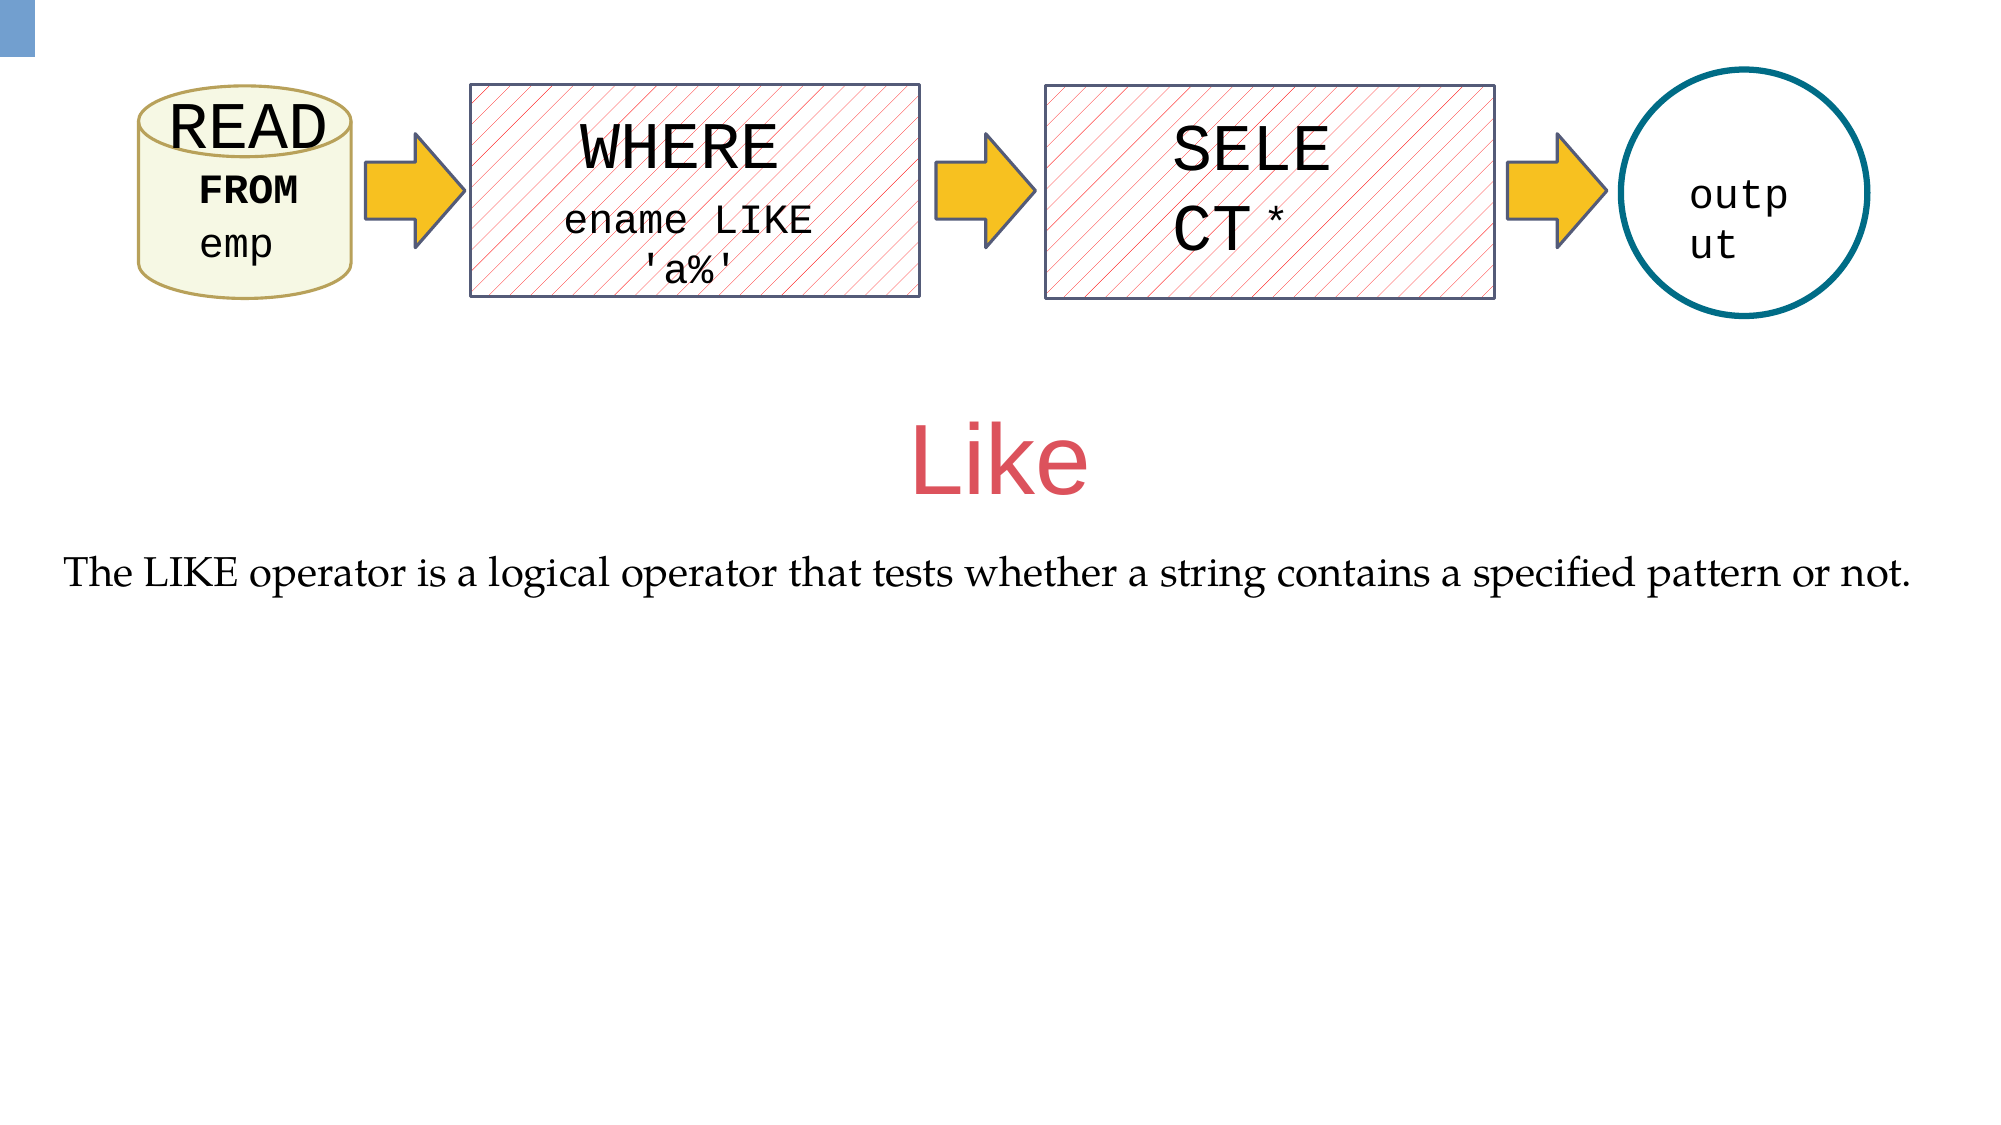

WHERE
ename LIKE 'a%'

SELECT
*
output
READ
FROM
emp
Like
The LIKE operator is a logical operator that tests whether a string contains a specified pattern or not.